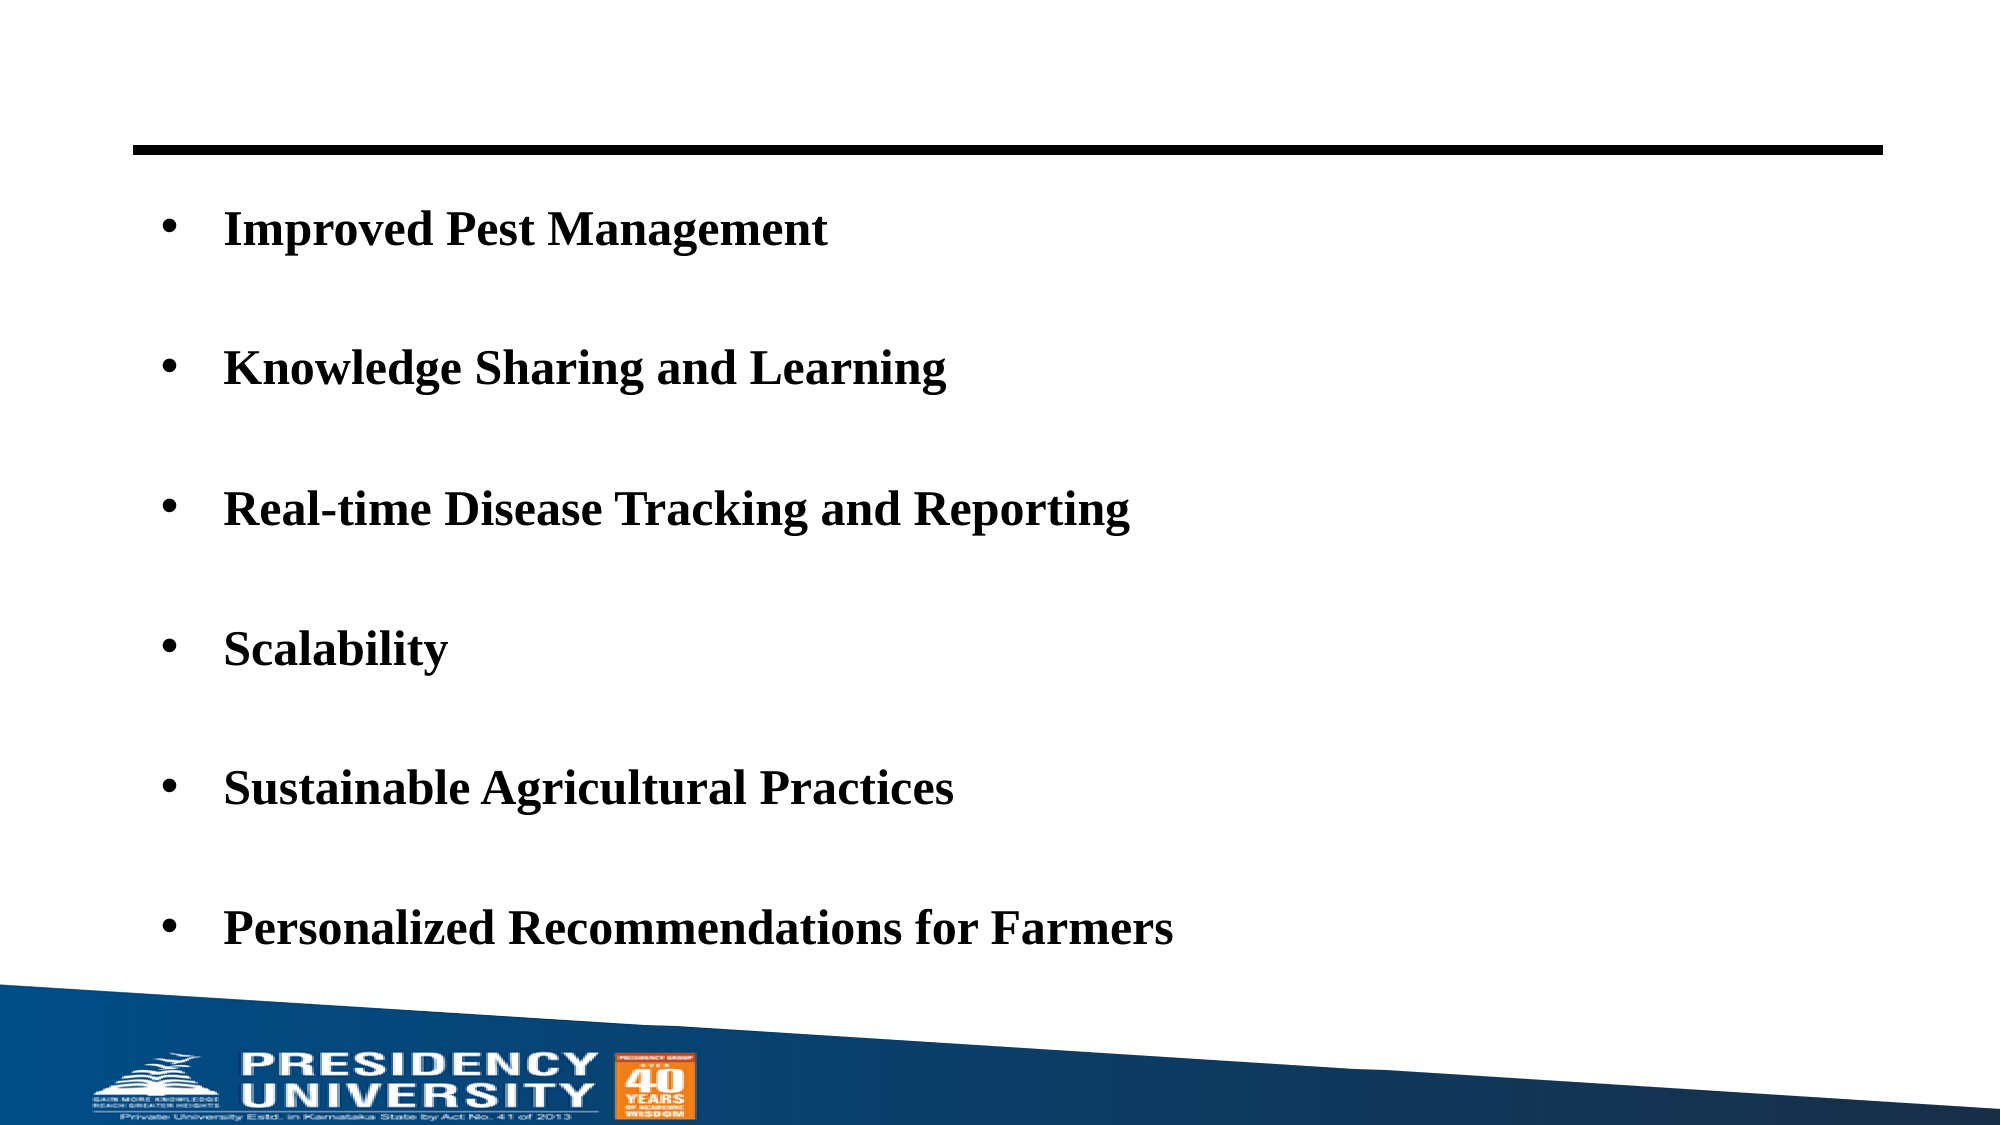

Improved Pest Management

Knowledge Sharing and Learning

Real-time Disease Tracking and Reporting

Scalability

Sustainable Agricultural Practices

Personalized Recommendations for Farmers